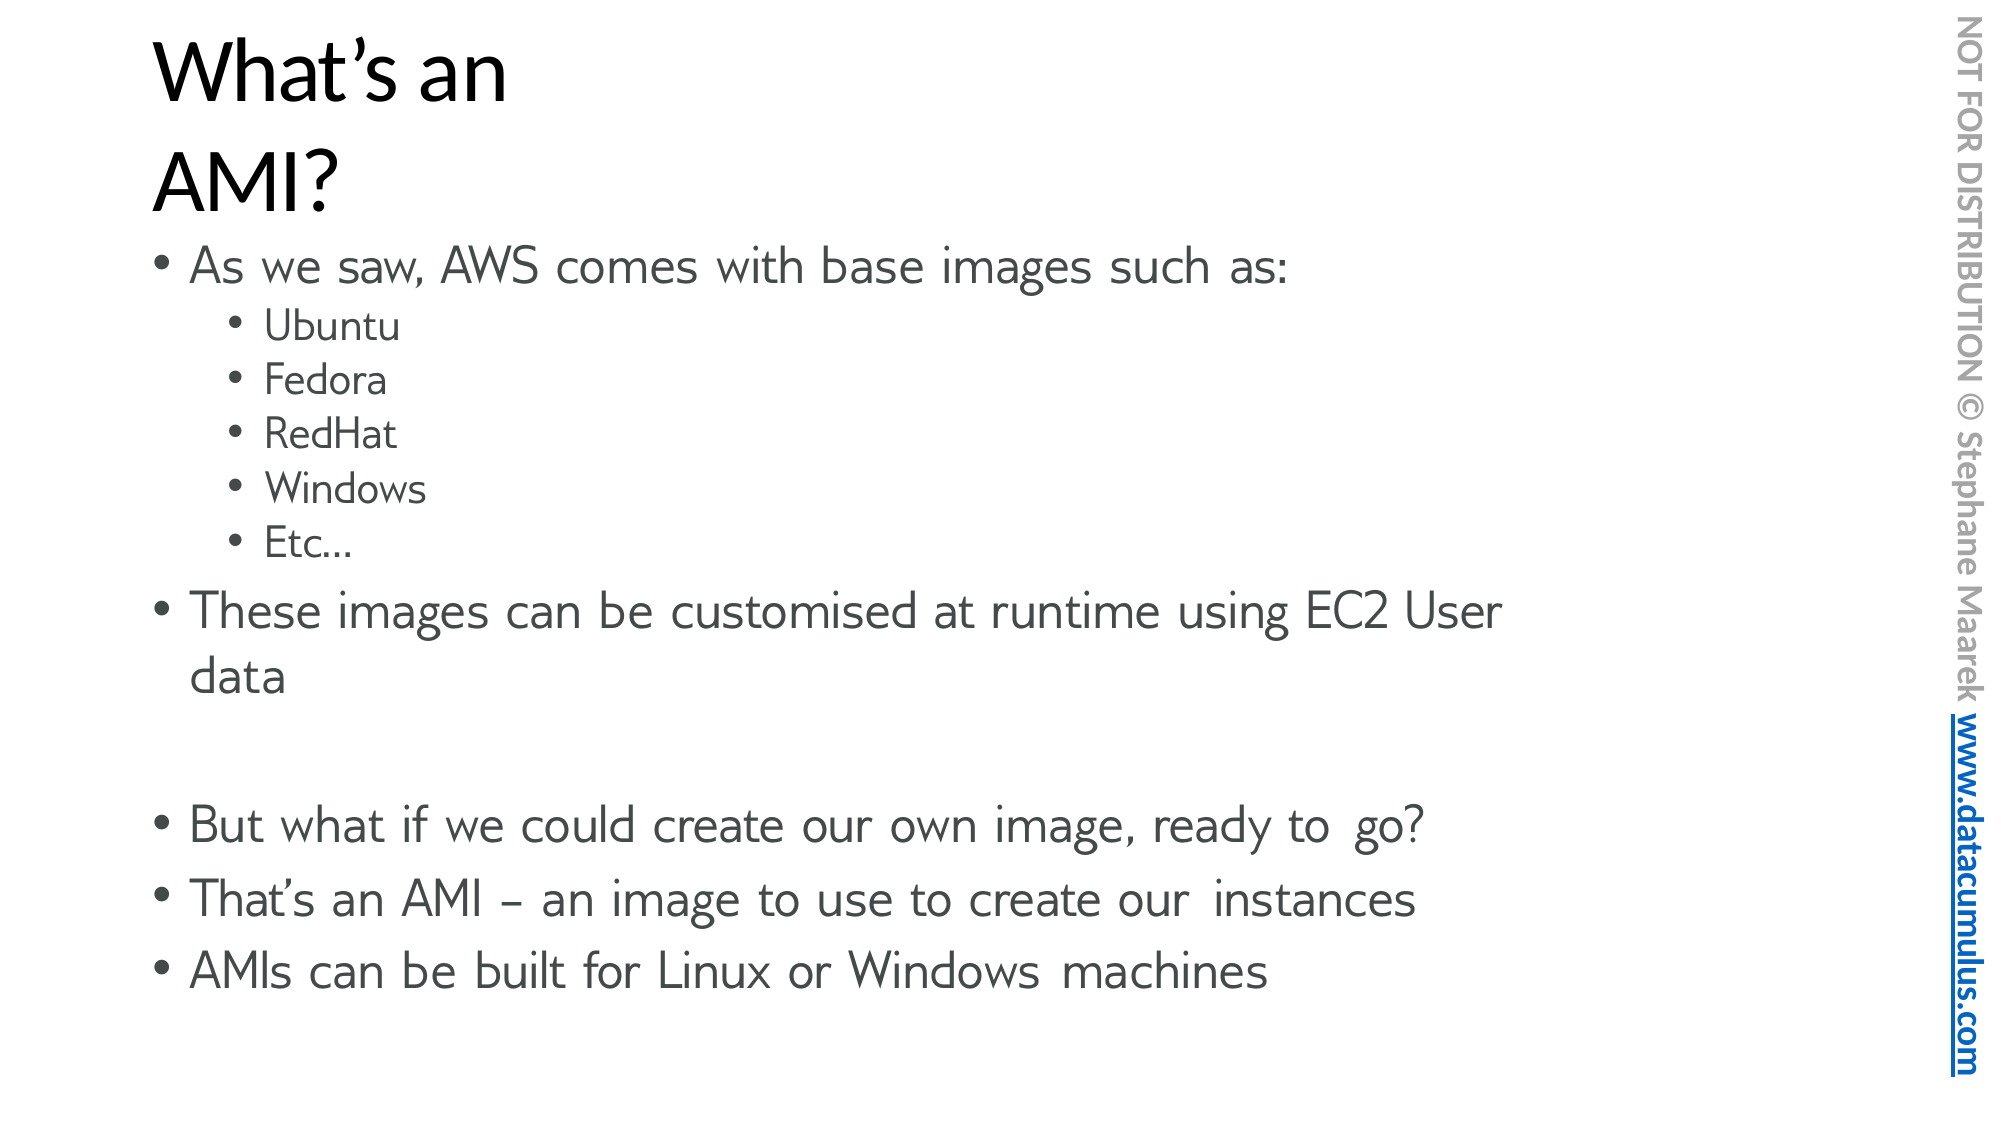

NOT FOR DISTRIBUTION © Stephane Maarek www.datacumulus.com
# What’s an AMI?
As we saw, AWS comes with base images such as:
Ubuntu
Fedora
RedHat
Windows
Etc…
These images can be customised at runtime using EC2 User data

But what if we could create our own image, ready to go?
That’s an AMI – an image to use to create our instances
AMIs can be built for Linux or Windows machines
© Stephane Maarek